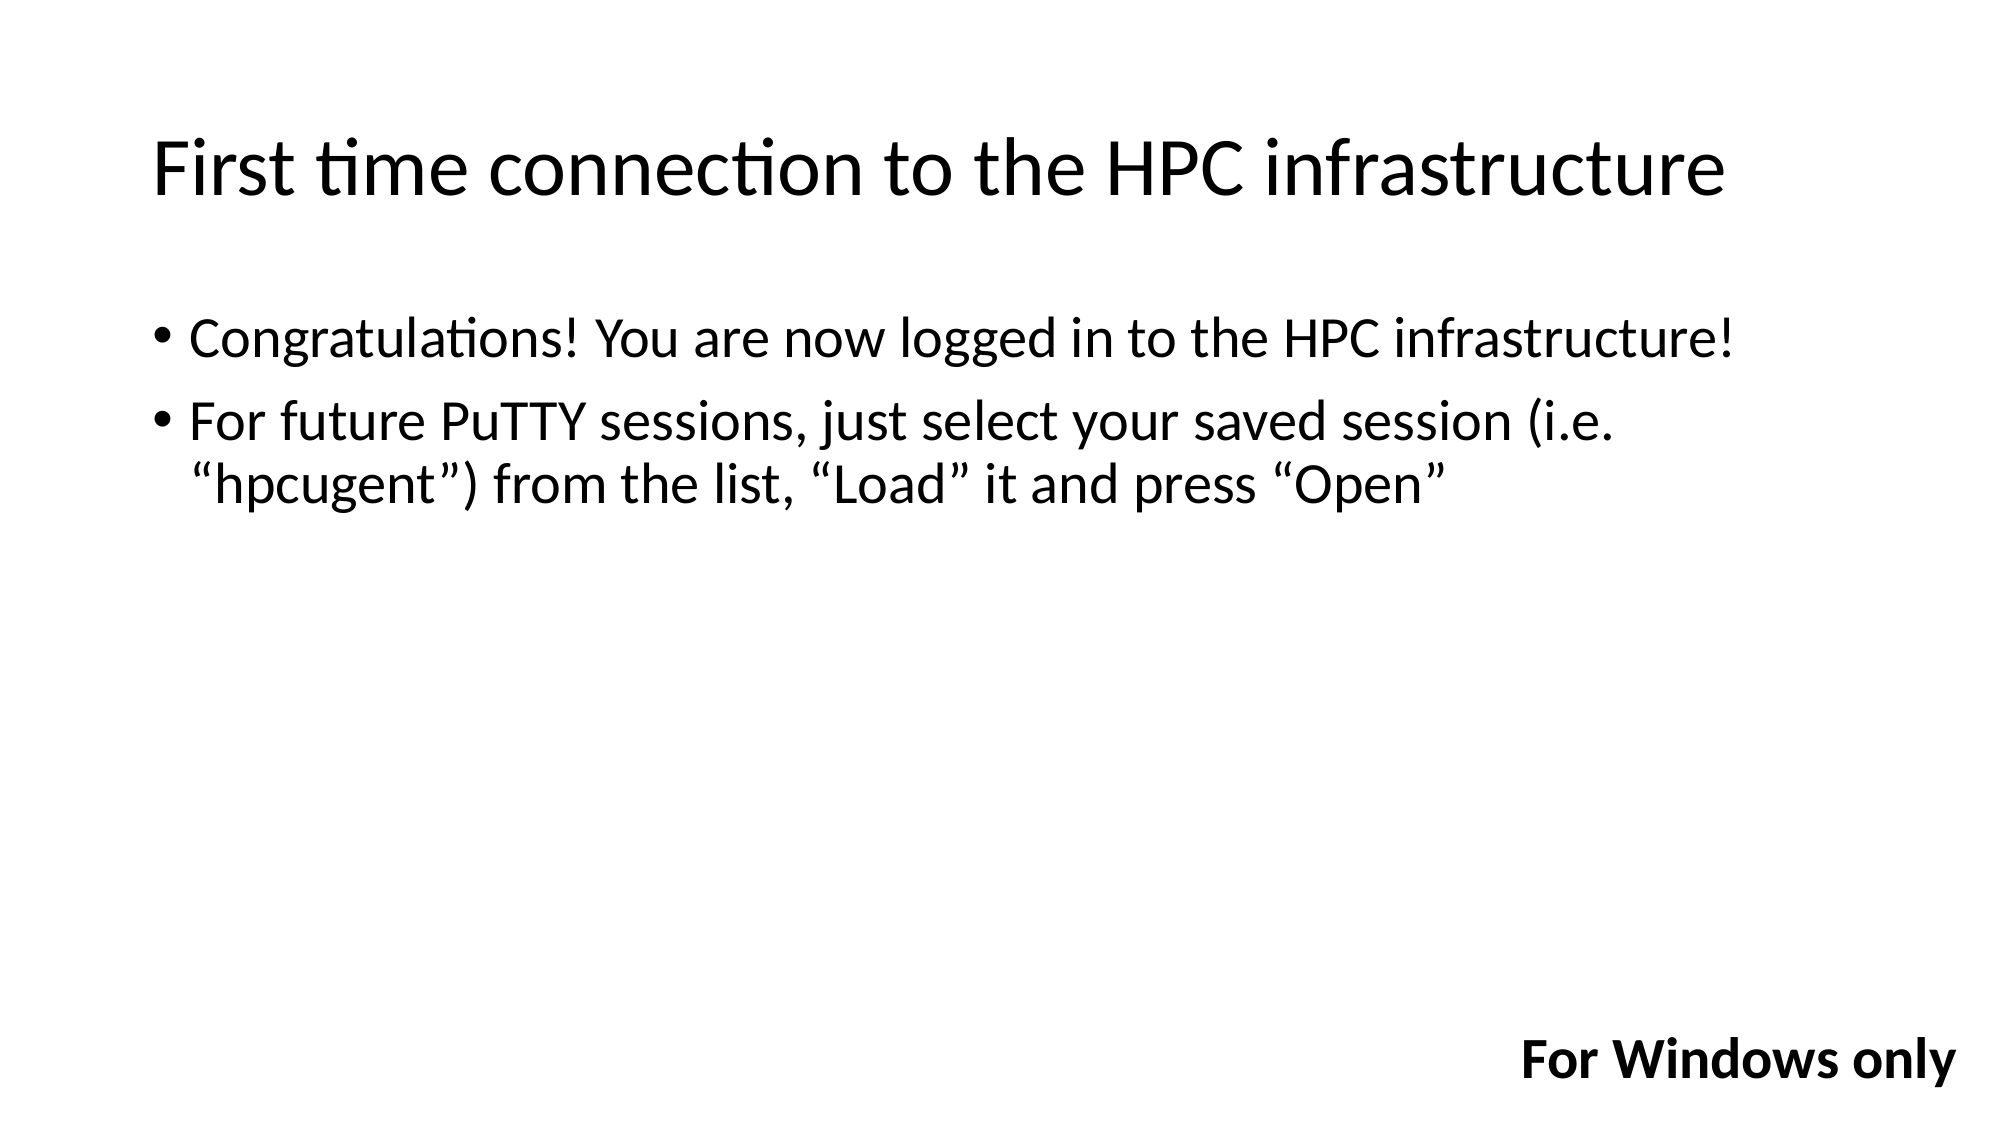

# First time connection to the HPC infrastructure
Congratulations! You are now logged in to the HPC infrastructure!
For future PuTTY sessions, just select your saved session (i.e. “hpcugent”) from the list, “Load” it and press “Open”
For Windows only